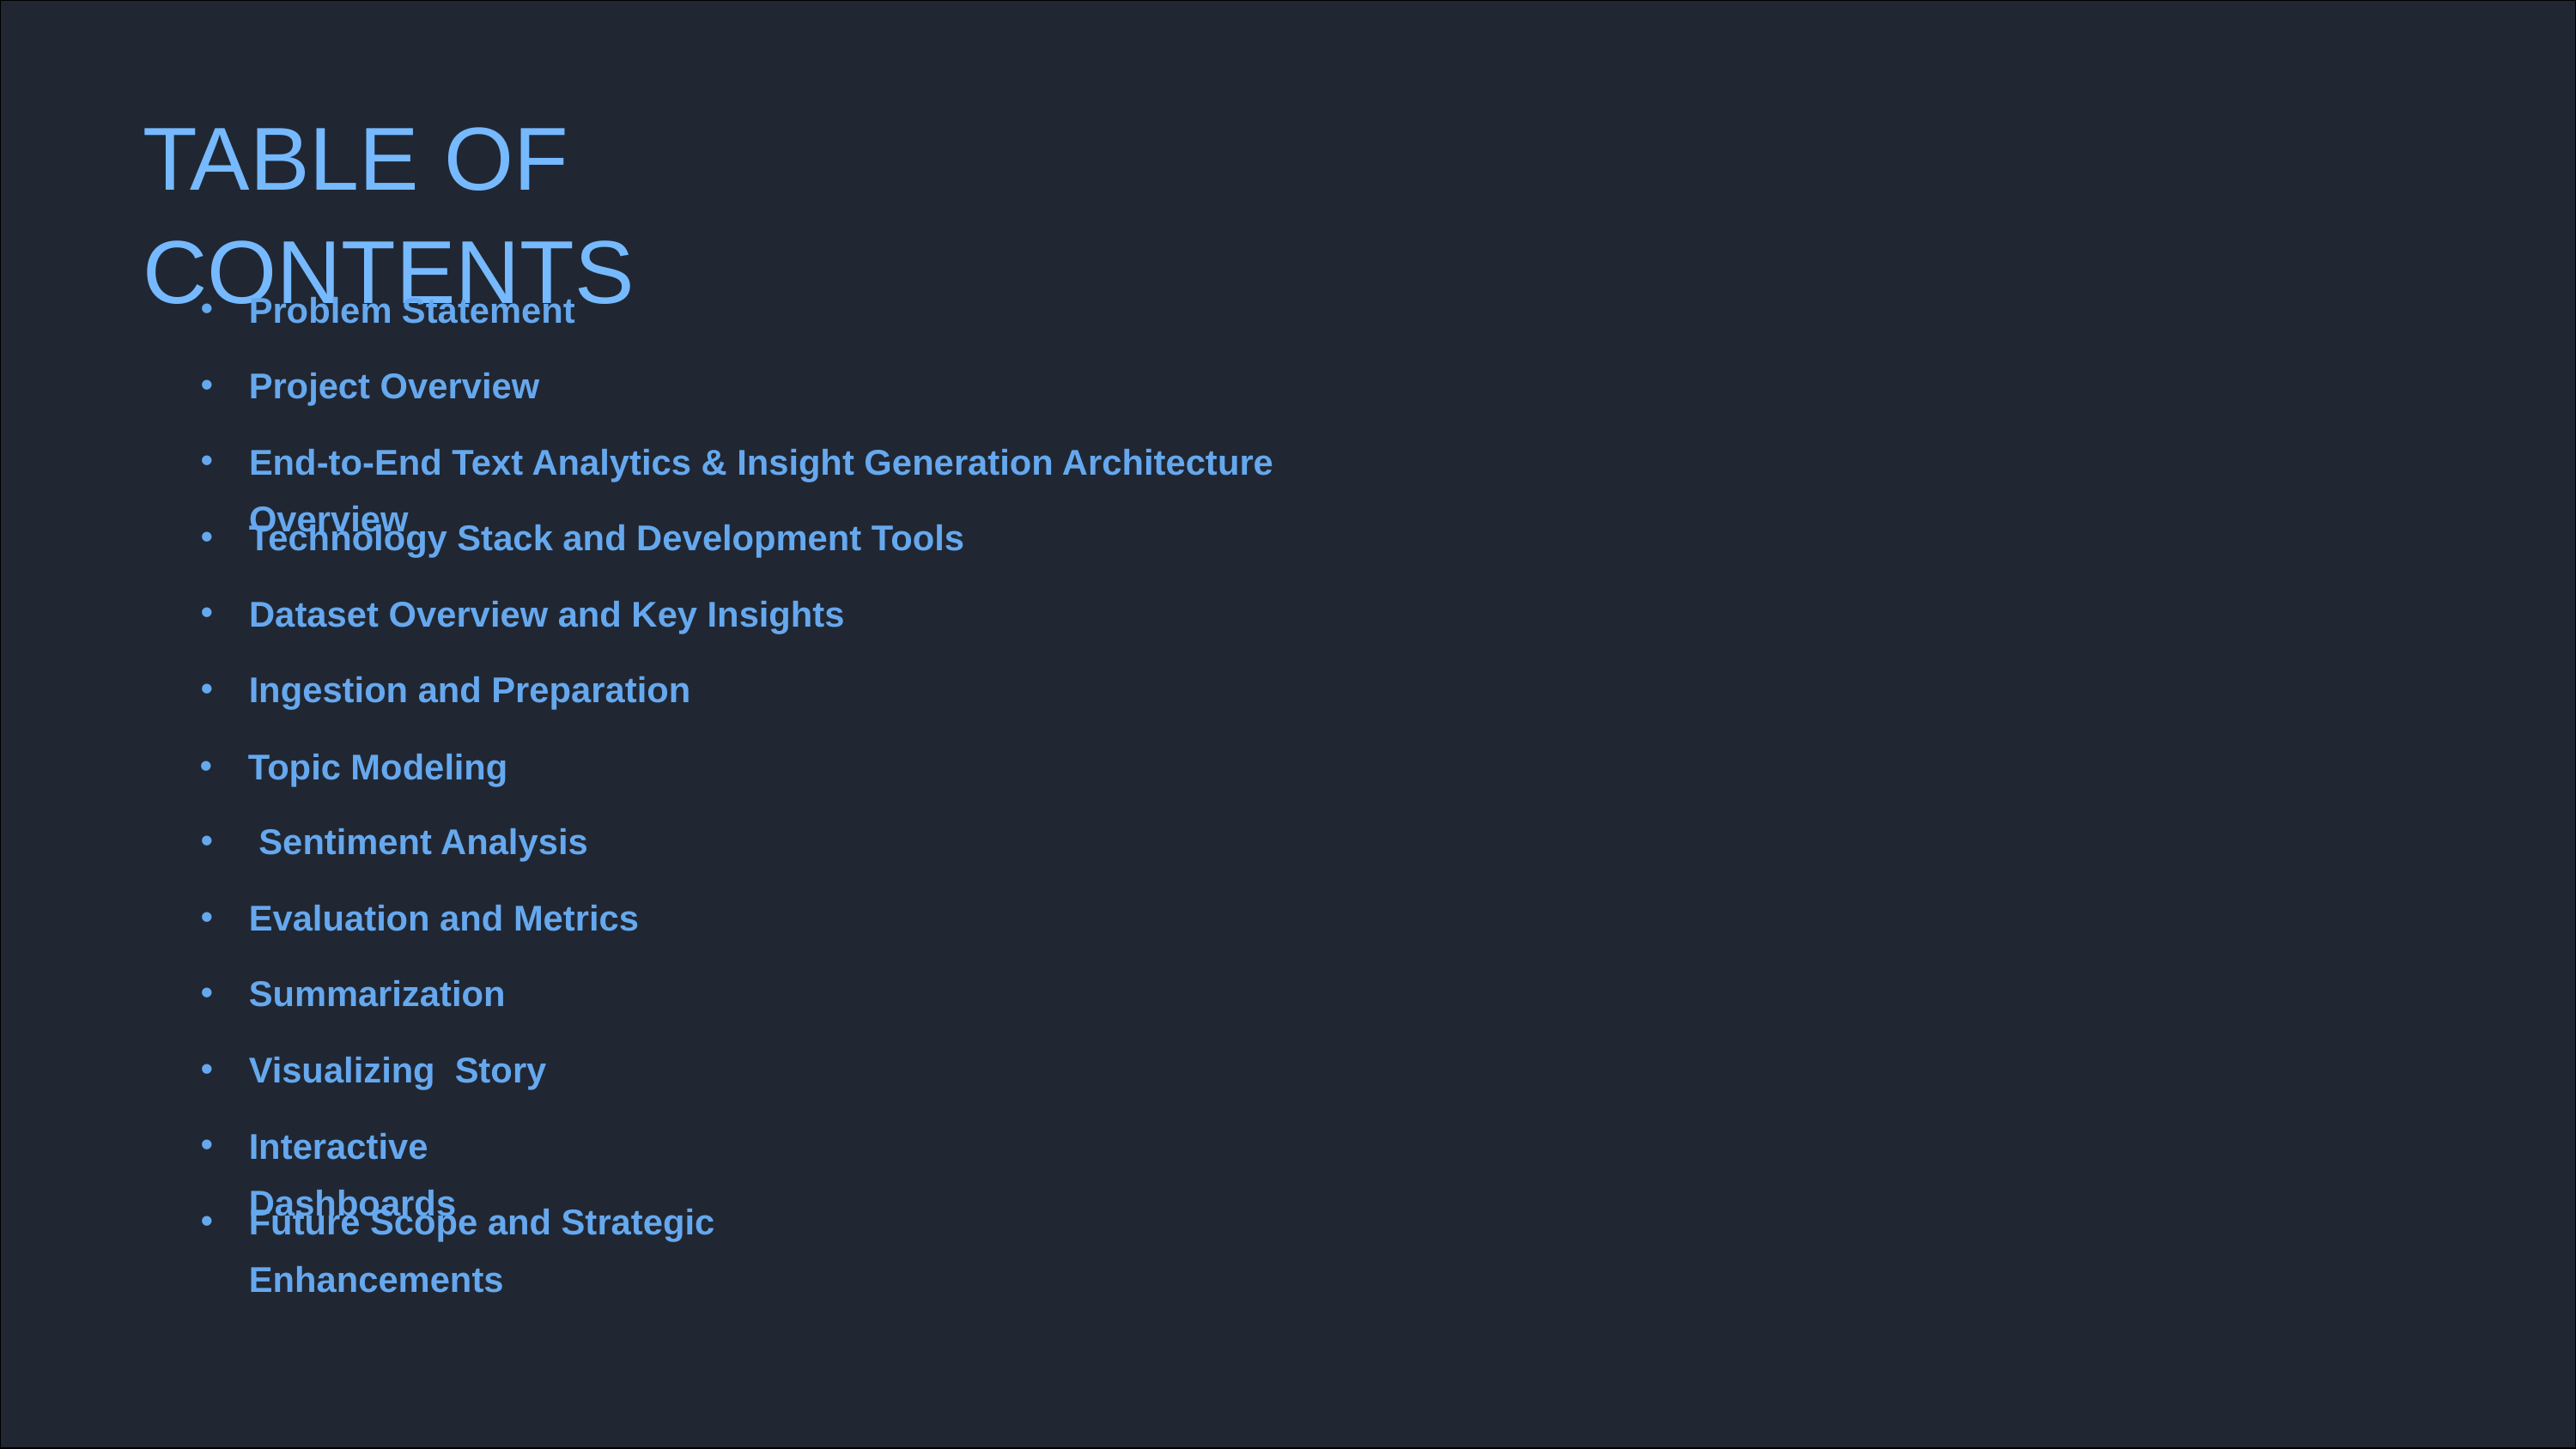

TABLE OF CONTENTS
Problem Statement
Project Overview
End-to-End Text Analytics & Insight Generation Architecture Overview
Technology Stack and Development Tools
Dataset Overview and Key Insights
Ingestion and Preparation
Topic Modeling
 Sentiment Analysis
Evaluation and Metrics
Summarization
Visualizing  Story
Interactive Dashboards
Future Scope and Strategic Enhancements